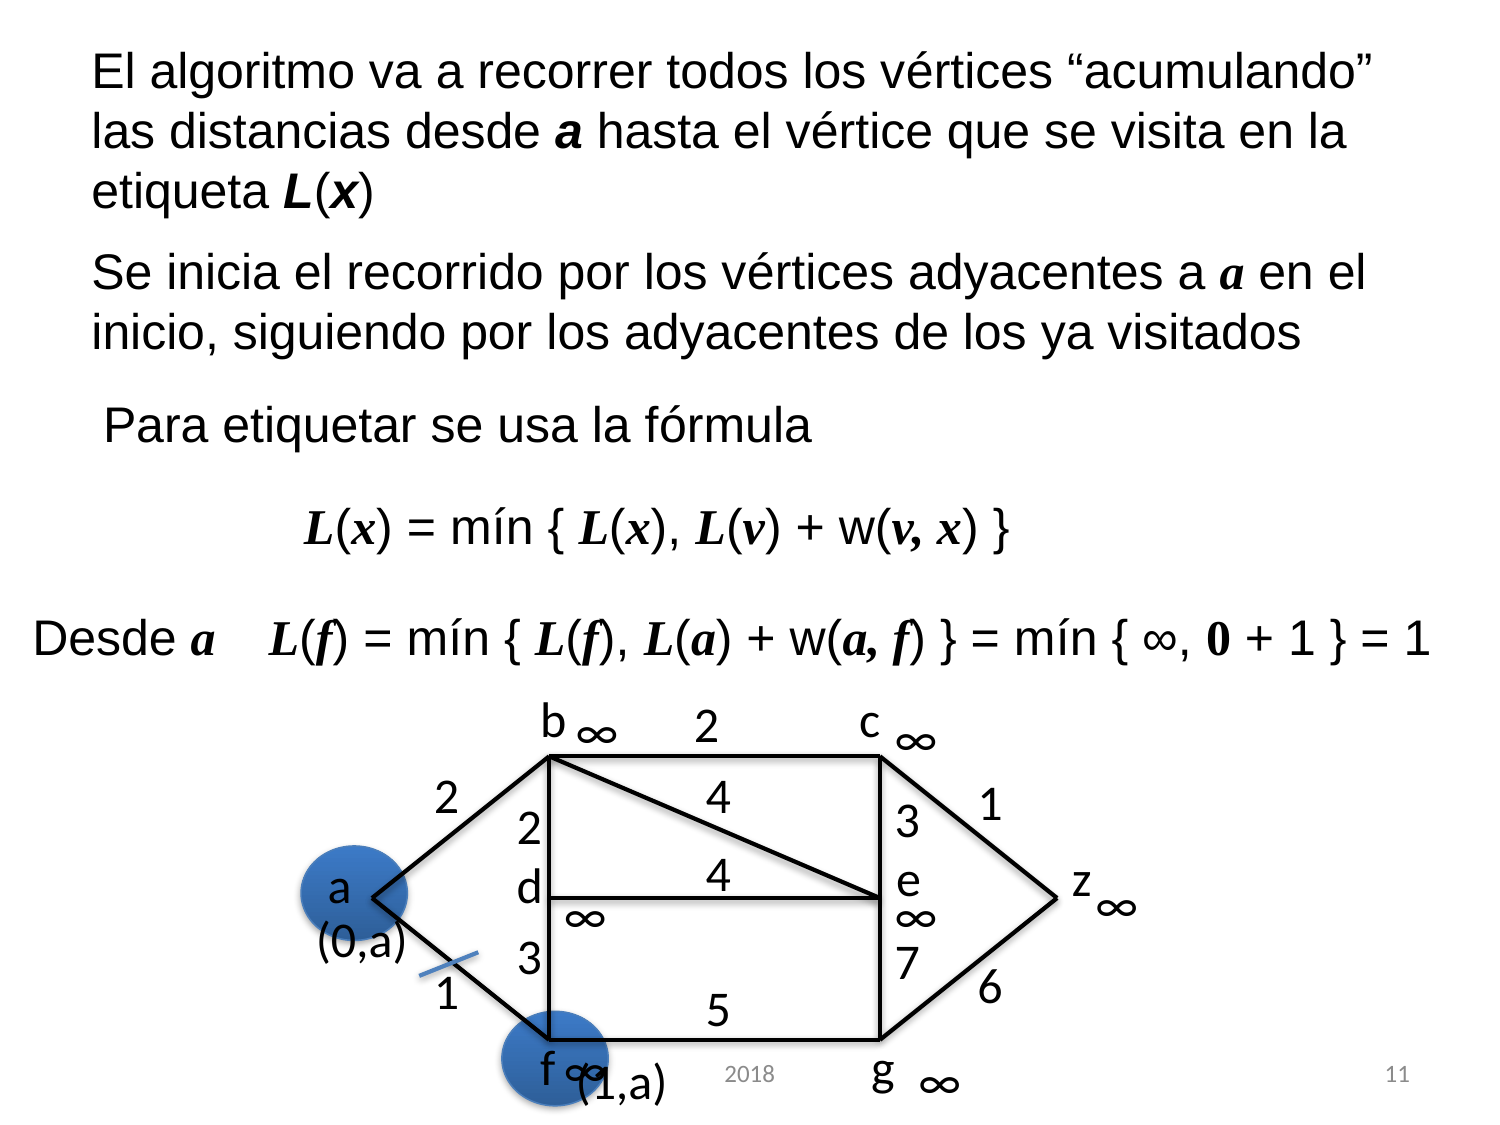

El algoritmo va a recorrer todos los vértices “acumulando” las distancias desde a hasta el vértice que se visita en la etiqueta L(x)
Se inicia el recorrido por los vértices adyacentes a a en el inicio, siguiendo por los adyacentes de los ya visitados
Para etiquetar se usa la fórmula
L(x) = mín { L(x), L(v) + w(v, x) }
Desde a
L(f) = mín { L(f), L(a) + w(a, f) } = mín { ∞, 0 + 1 } = 1
b
c
2
∞
∞
2
4
1
3
2
4
e
z
a
d
∞
∞
3
7
6
1
5
f
g
∞

∞
(0,a)

∞
(1,a)
2018
11